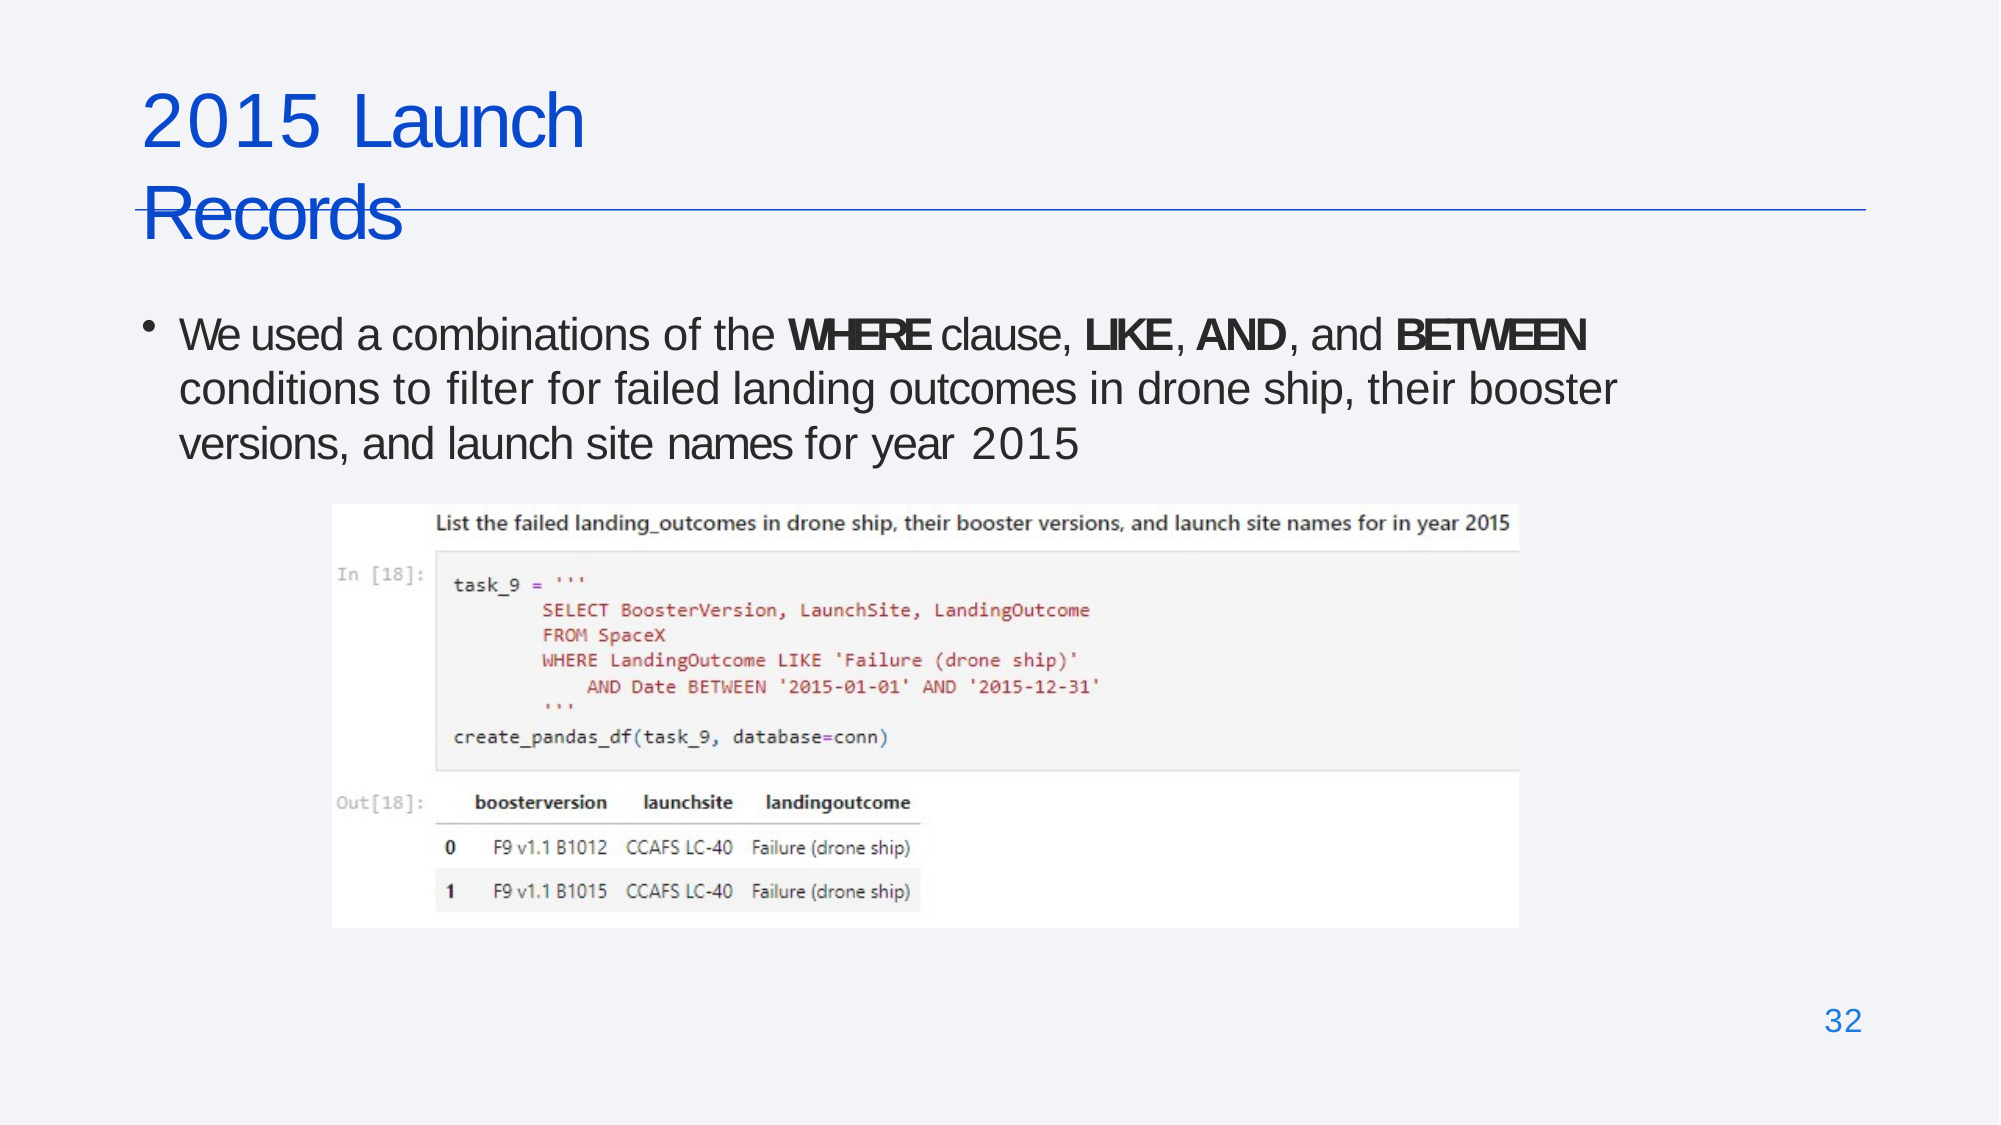

# 2015 Launch Records
We used a combinations of the WHERE clause, LIKE, AND, and BETWEEN  conditions to filter for failed landing outcomes in drone ship, their booster  versions, and launch site names for year 2015

32